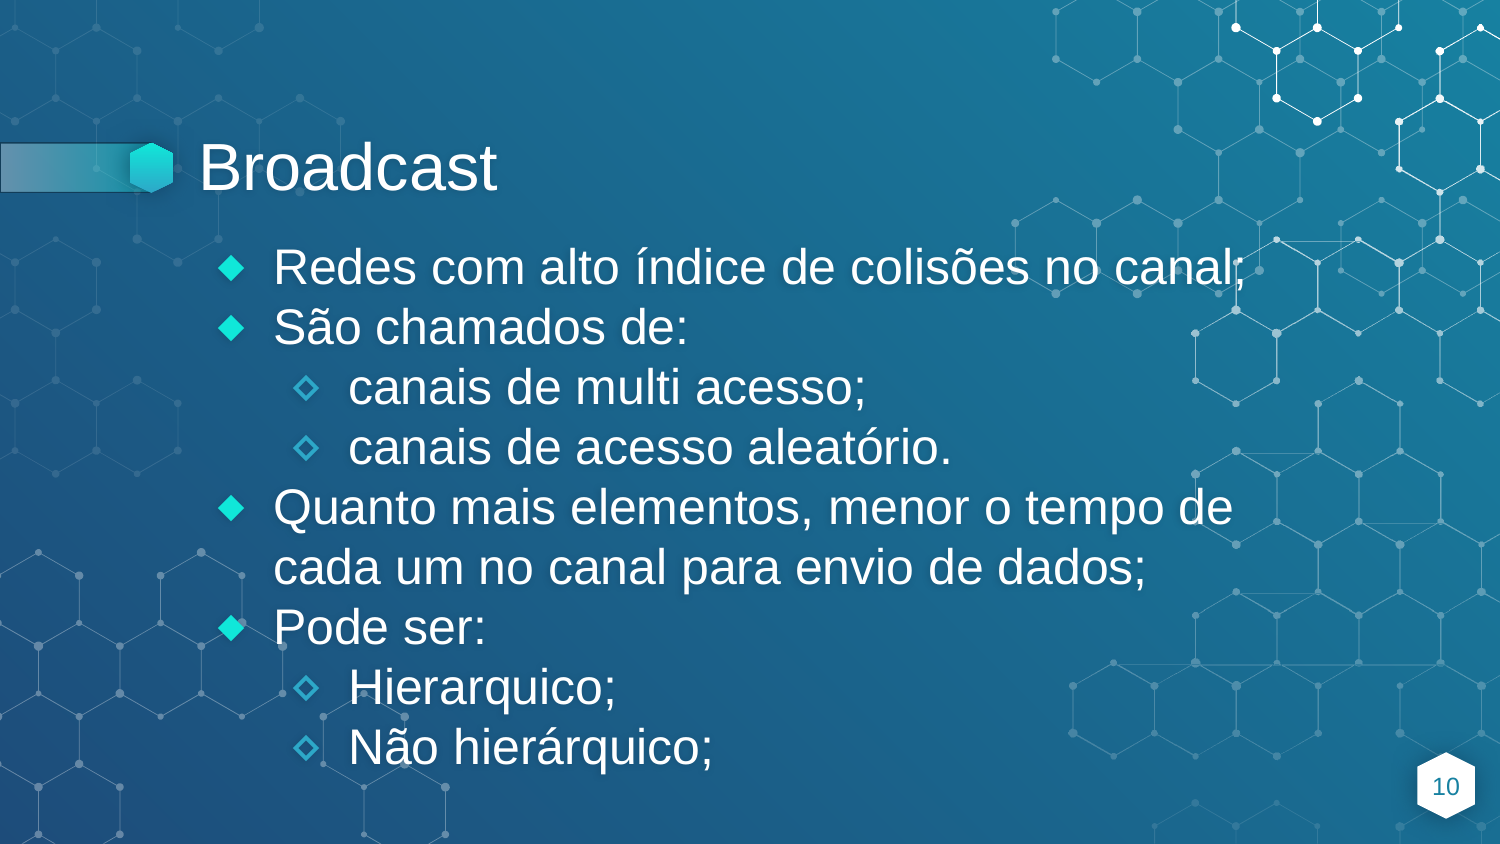

# Broadcast
Redes com alto índice de colisões no canal;
São chamados de:
canais de multi acesso;
canais de acesso aleatório.
Quanto mais elementos, menor o tempo de cada um no canal para envio de dados;
Pode ser:
Hierarquico;
Não hierárquico;
10